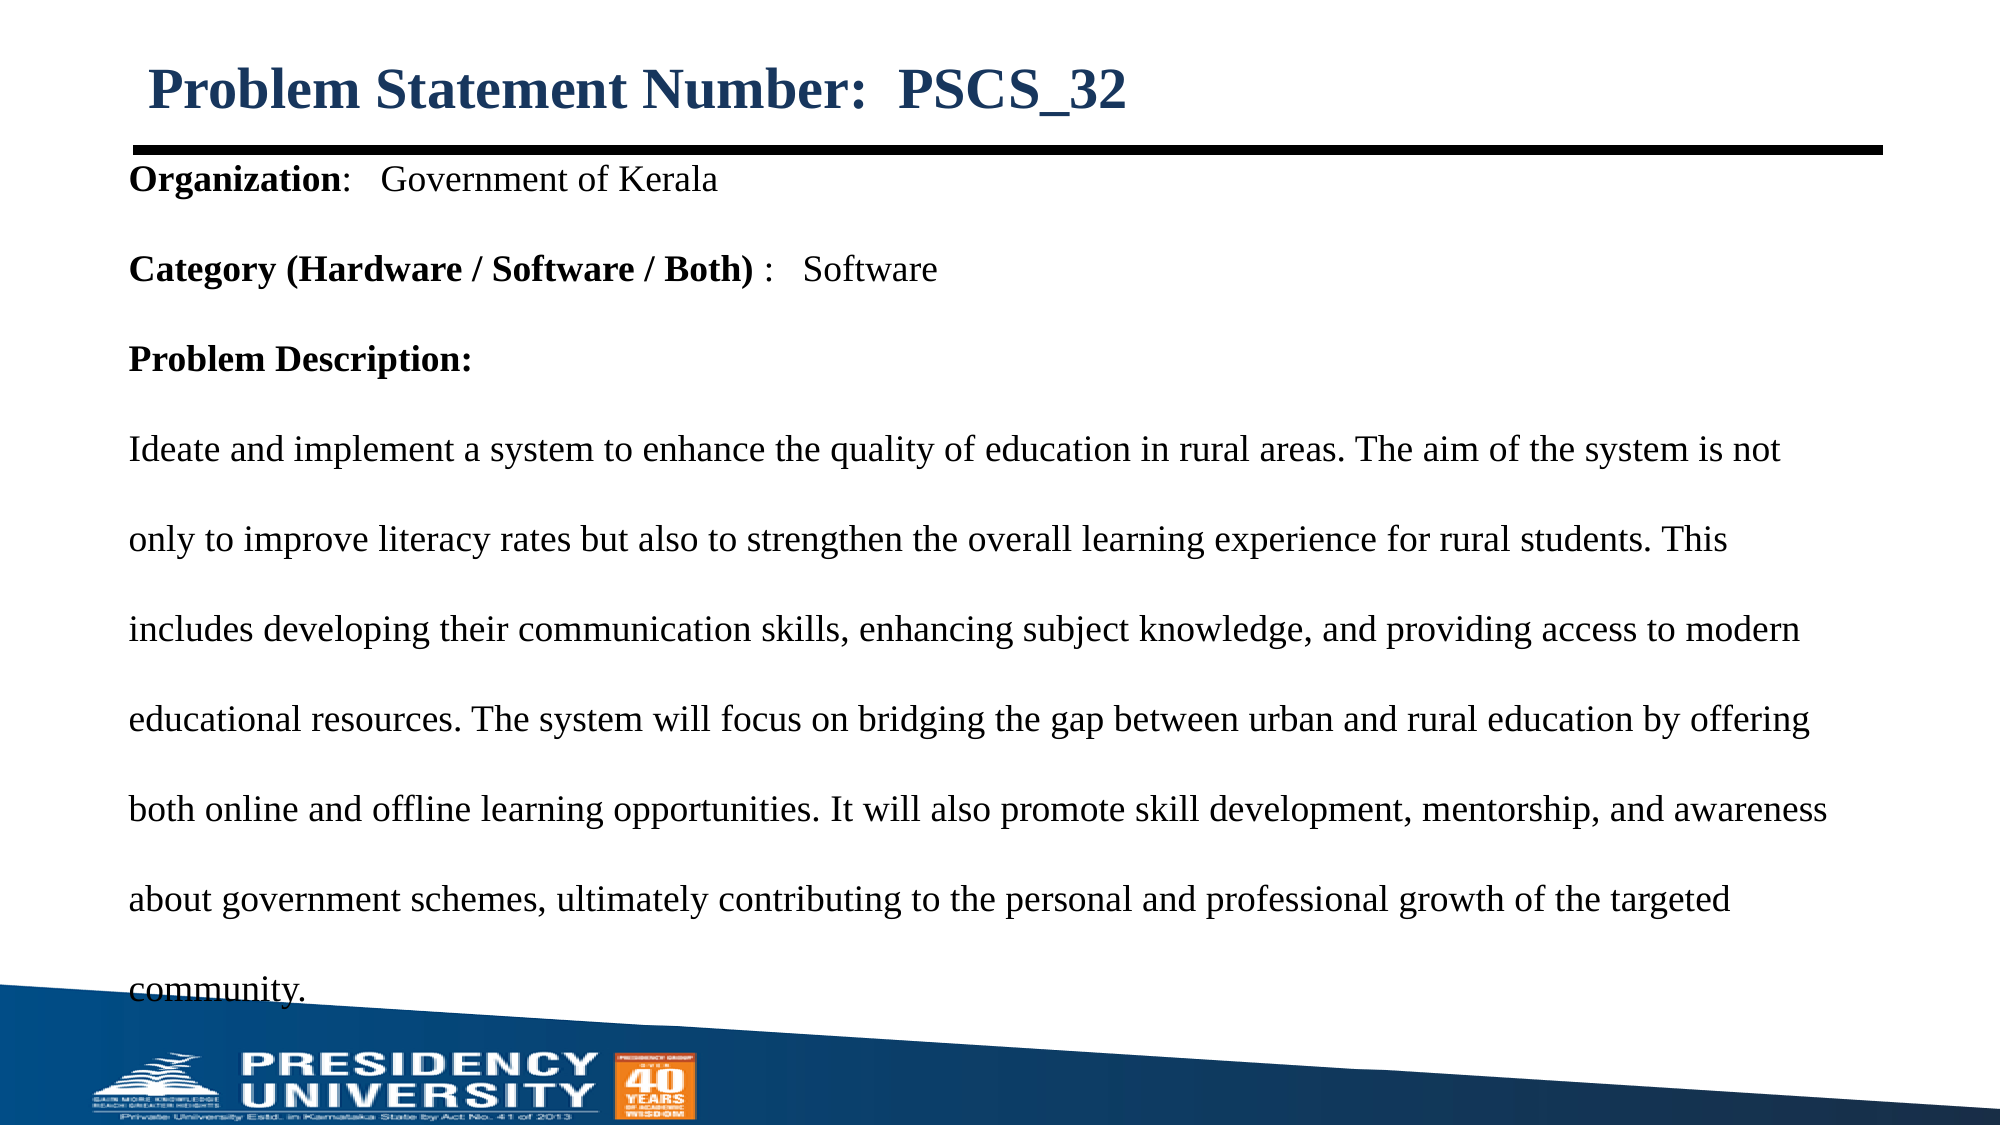

# Problem Statement Number:  PSCS_32
Organization:   Government of Kerala
Category (Hardware / Software / Both) :   Software
Problem Description:
Ideate and implement a system to enhance the quality of education in rural areas. The aim of the system is not
only to improve literacy rates but also to strengthen the overall learning experience for rural students. This
includes developing their communication skills, enhancing subject knowledge, and providing access to modern
educational resources. The system will focus on bridging the gap between urban and rural education by offering
both online and offline learning opportunities. It will also promote skill development, mentorship, and awareness
about government schemes, ultimately contributing to the personal and professional growth of the targeted
community.